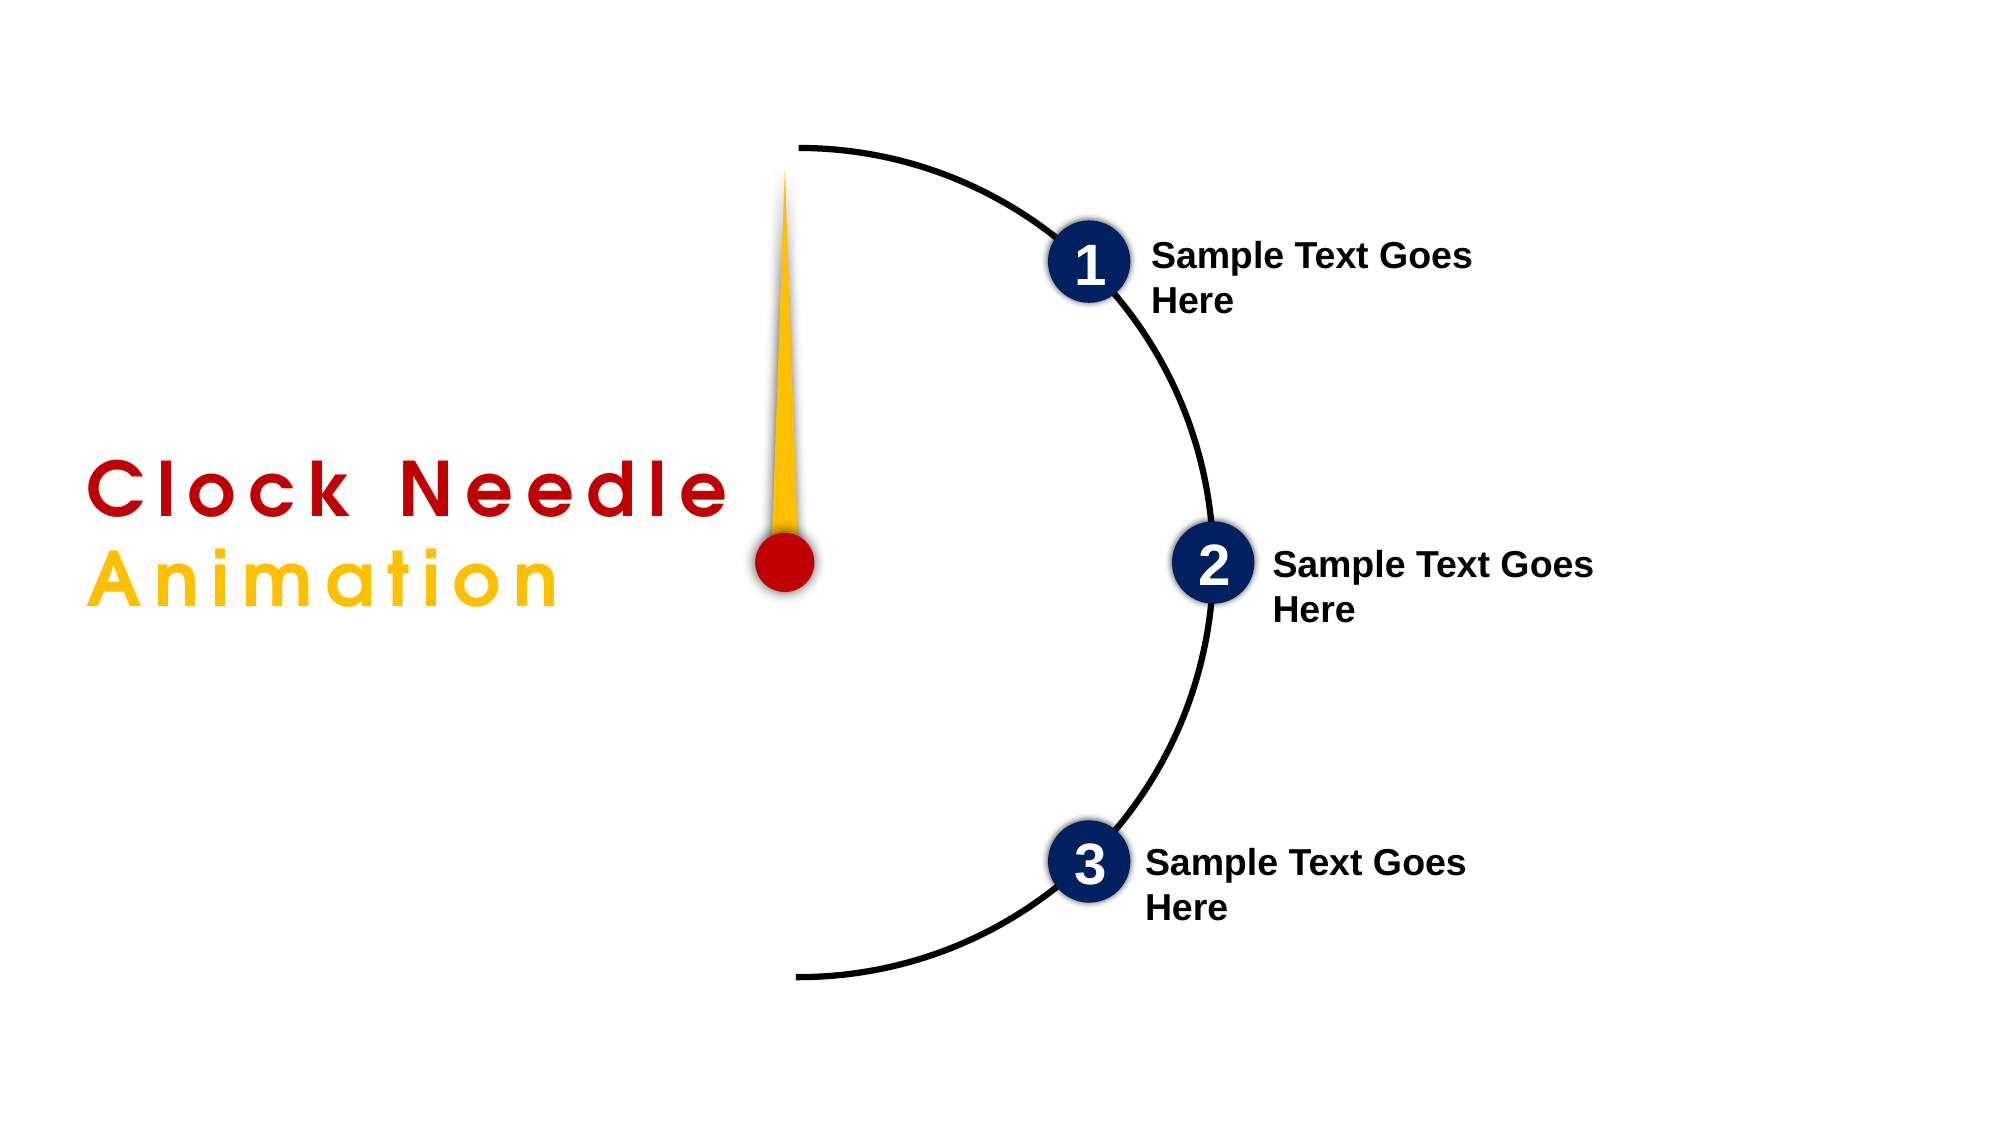

1
Sample Text Goes Here
Clock Needle Animation
2
Sample Text Goes Here
3
Sample Text Goes Here